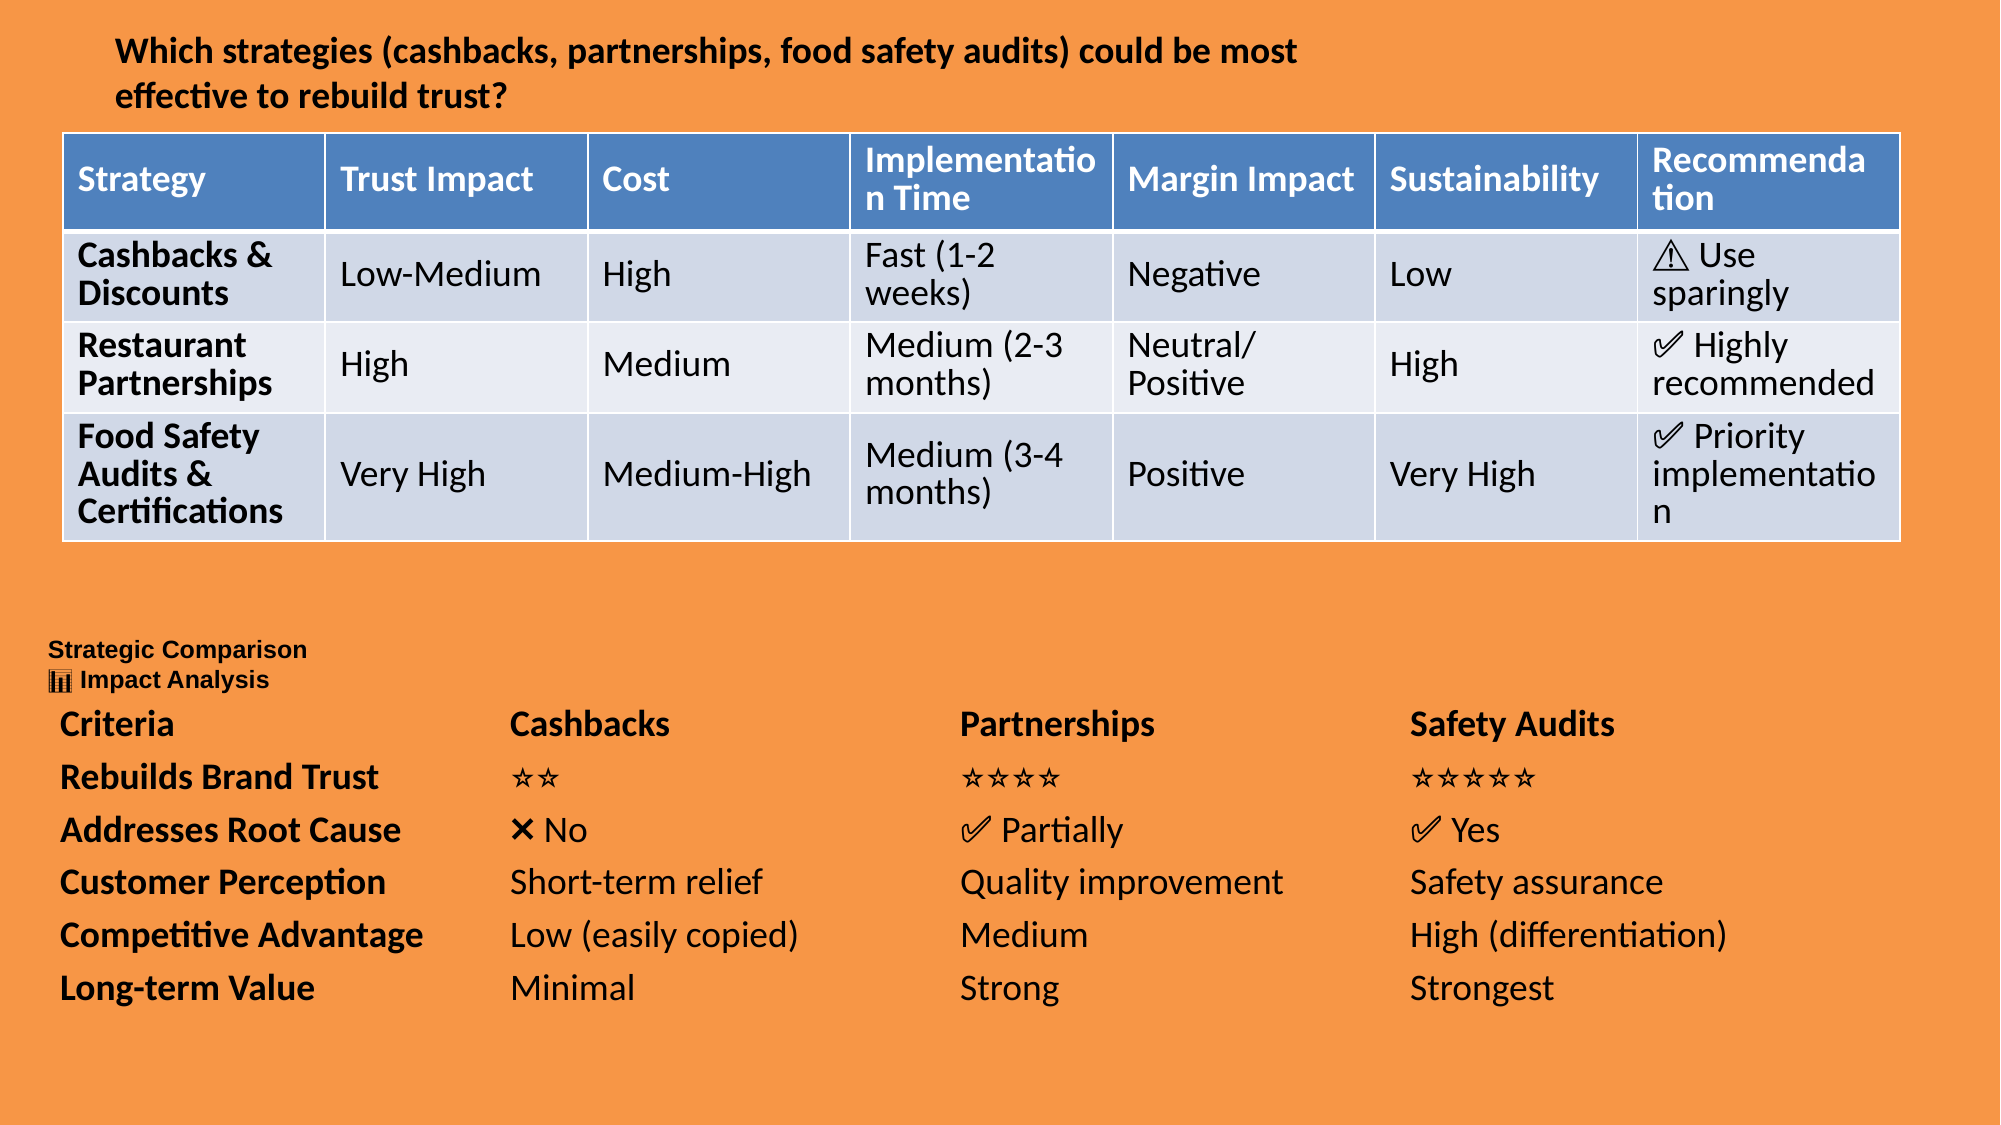

# Which strategies (cashbacks, partnerships, food safety audits) could be most effective to rebuild trust?
| Strategy | Trust Impact | Cost | Implementation Time | Margin Impact | Sustainability | Recommendation |
| --- | --- | --- | --- | --- | --- | --- |
| Cashbacks & Discounts | Low-Medium | High | Fast (1-2 weeks) | Negative | Low | ⚠️ Use sparingly |
| Restaurant Partnerships | High | Medium | Medium (2-3 months) | Neutral/Positive | High | ✅ Highly recommended |
| Food Safety Audits & Certifications | Very High | Medium-High | Medium (3-4 months) | Positive | Very High | ✅ Priority implementation |
Strategic Comparison
📊 Impact Analysis

| Criteria | Cashbacks | Partnerships | Safety Audits |
| --- | --- | --- | --- |
| Rebuilds Brand Trust | ⭐⭐ | ⭐⭐⭐⭐ | ⭐⭐⭐⭐⭐ |
| Addresses Root Cause | ❌ No | ✅ Partially | ✅ Yes |
| Customer Perception | Short-term relief | Quality improvement | Safety assurance |
| Competitive Advantage | Low (easily copied) | Medium | High (differentiation) |
| Long-term Value | Minimal | Strong | Strongest |